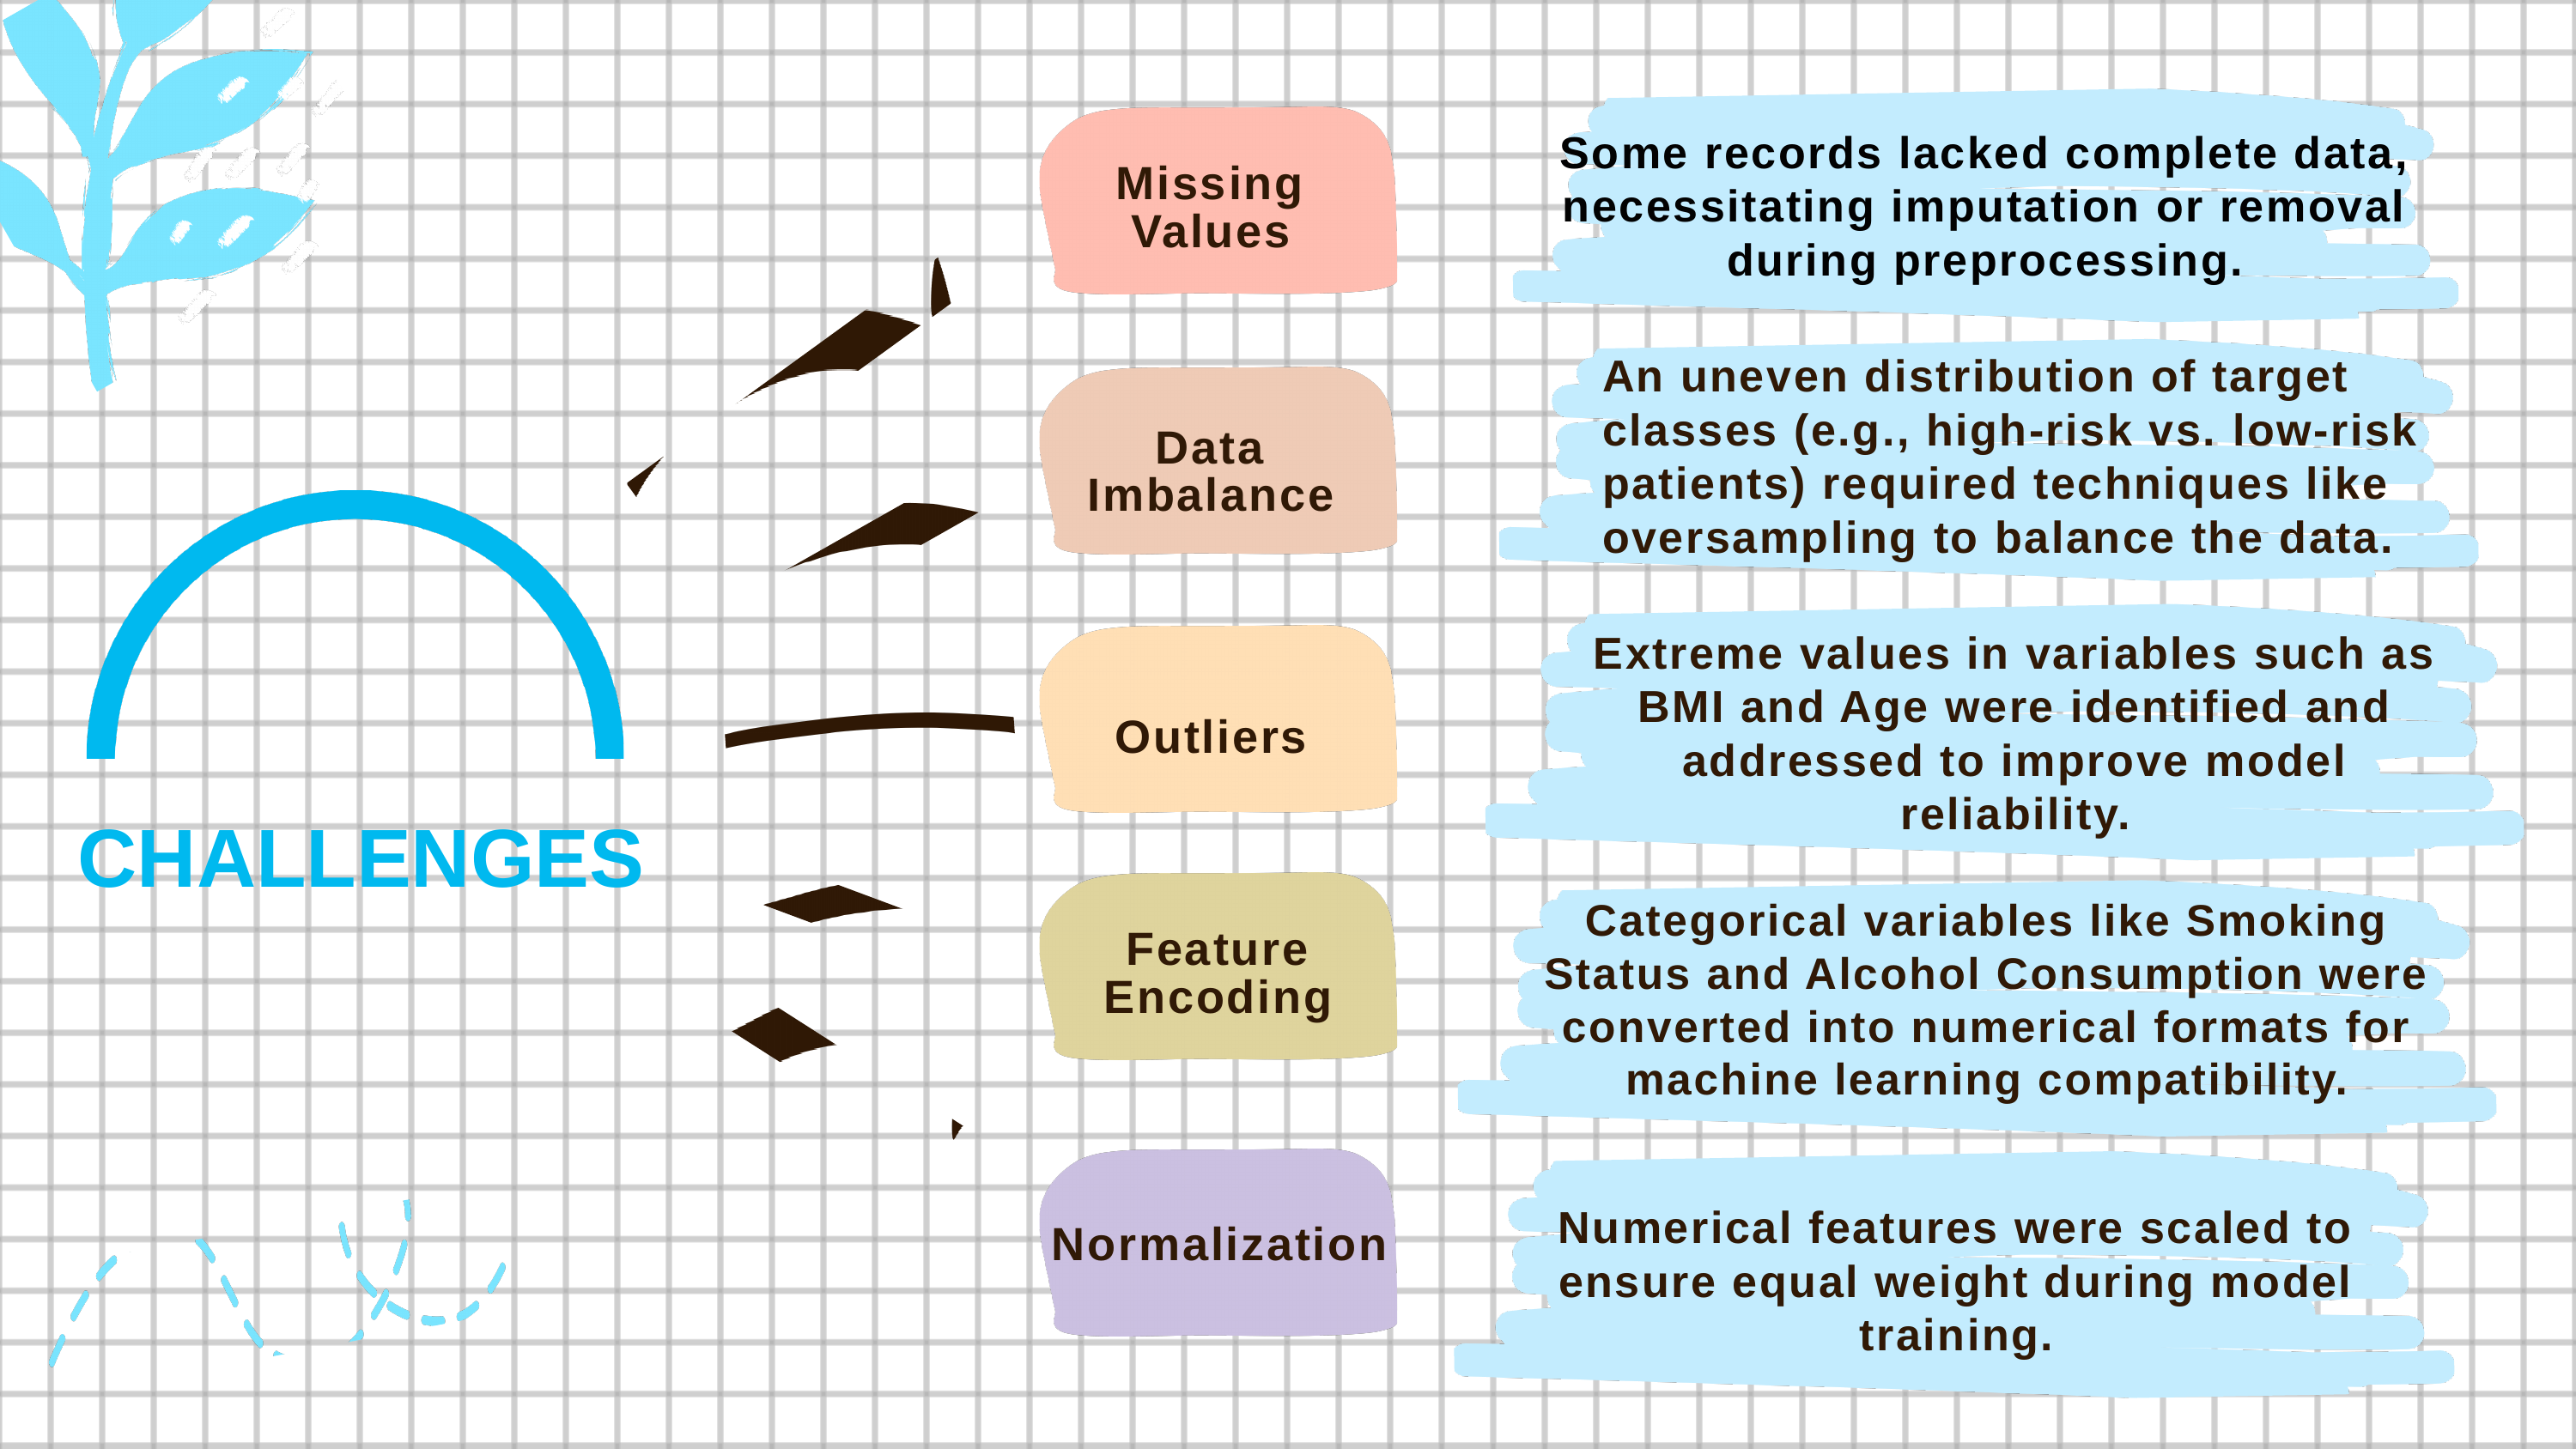

Some records lacked complete data, necessitating imputation or removal during preprocessing.
Missing Values

An uneven distribution of target classes (e.g., high-risk vs. low-risk patients) required techniques like oversampling to balance the data.

Data Imbalance

Extreme values in variables such as BMI and Age were identified and addressed to improve model reliability.

Outliers

CHALLENGES

Categorical variables like Smoking Status and Alcohol Consumption were converted into numerical formats for machine learning compatibility.

Feature Encoding

Numerical features were scaled to ensure equal weight during model training.
Normalization